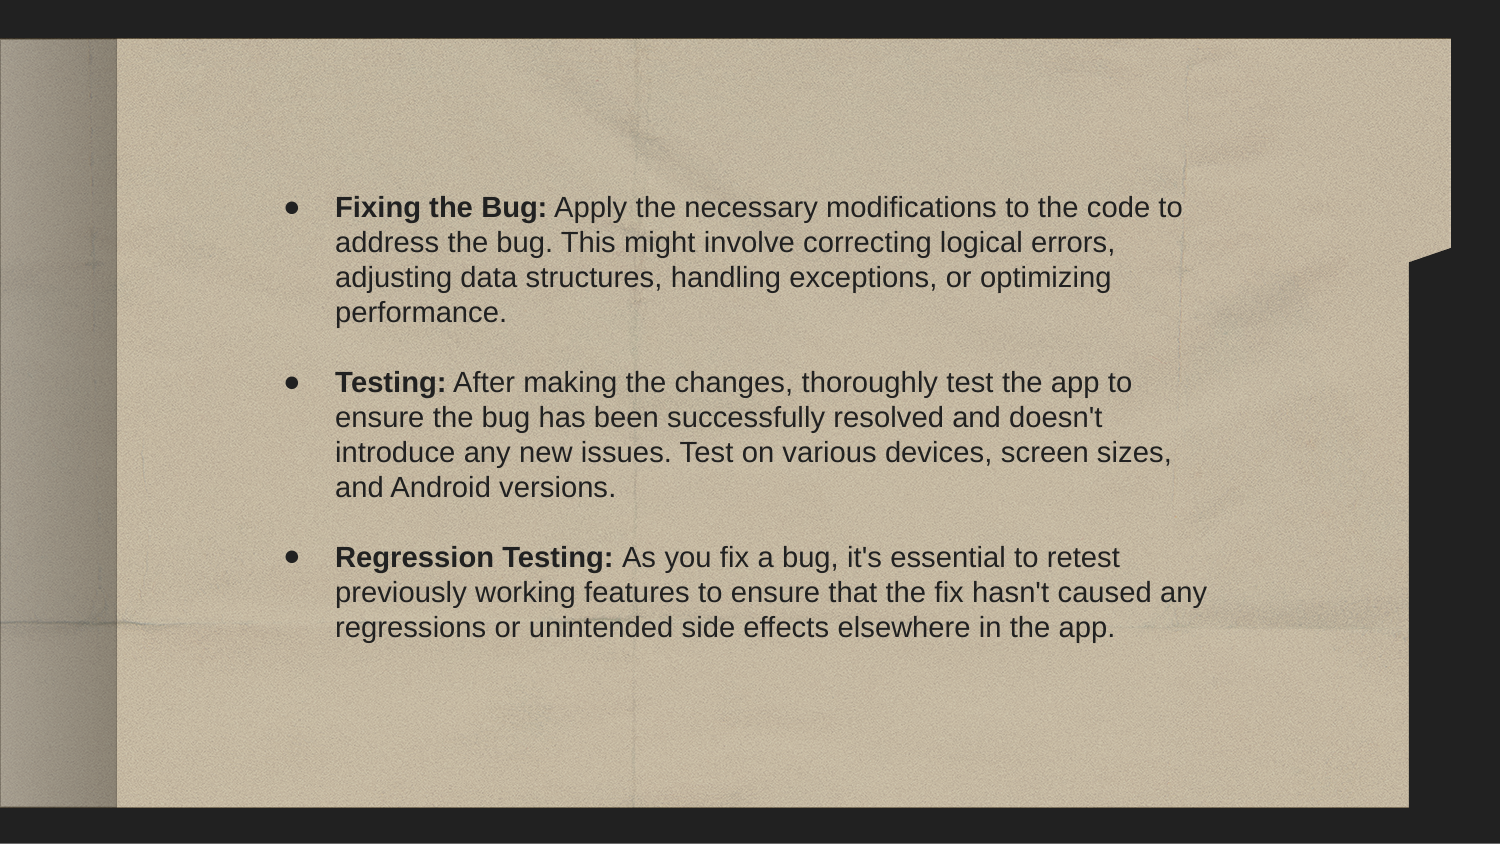

Fixing the Bug: Apply the necessary modifications to the code to address the bug. This might involve correcting logical errors, adjusting data structures, handling exceptions, or optimizing performance.

Testing: After making the changes, thoroughly test the app to ensure the bug has been successfully resolved and doesn't introduce any new issues. Test on various devices, screen sizes, and Android versions.

Regression Testing: As you fix a bug, it's essential to retest previously working features to ensure that the fix hasn't caused any regressions or unintended side effects elsewhere in the app.